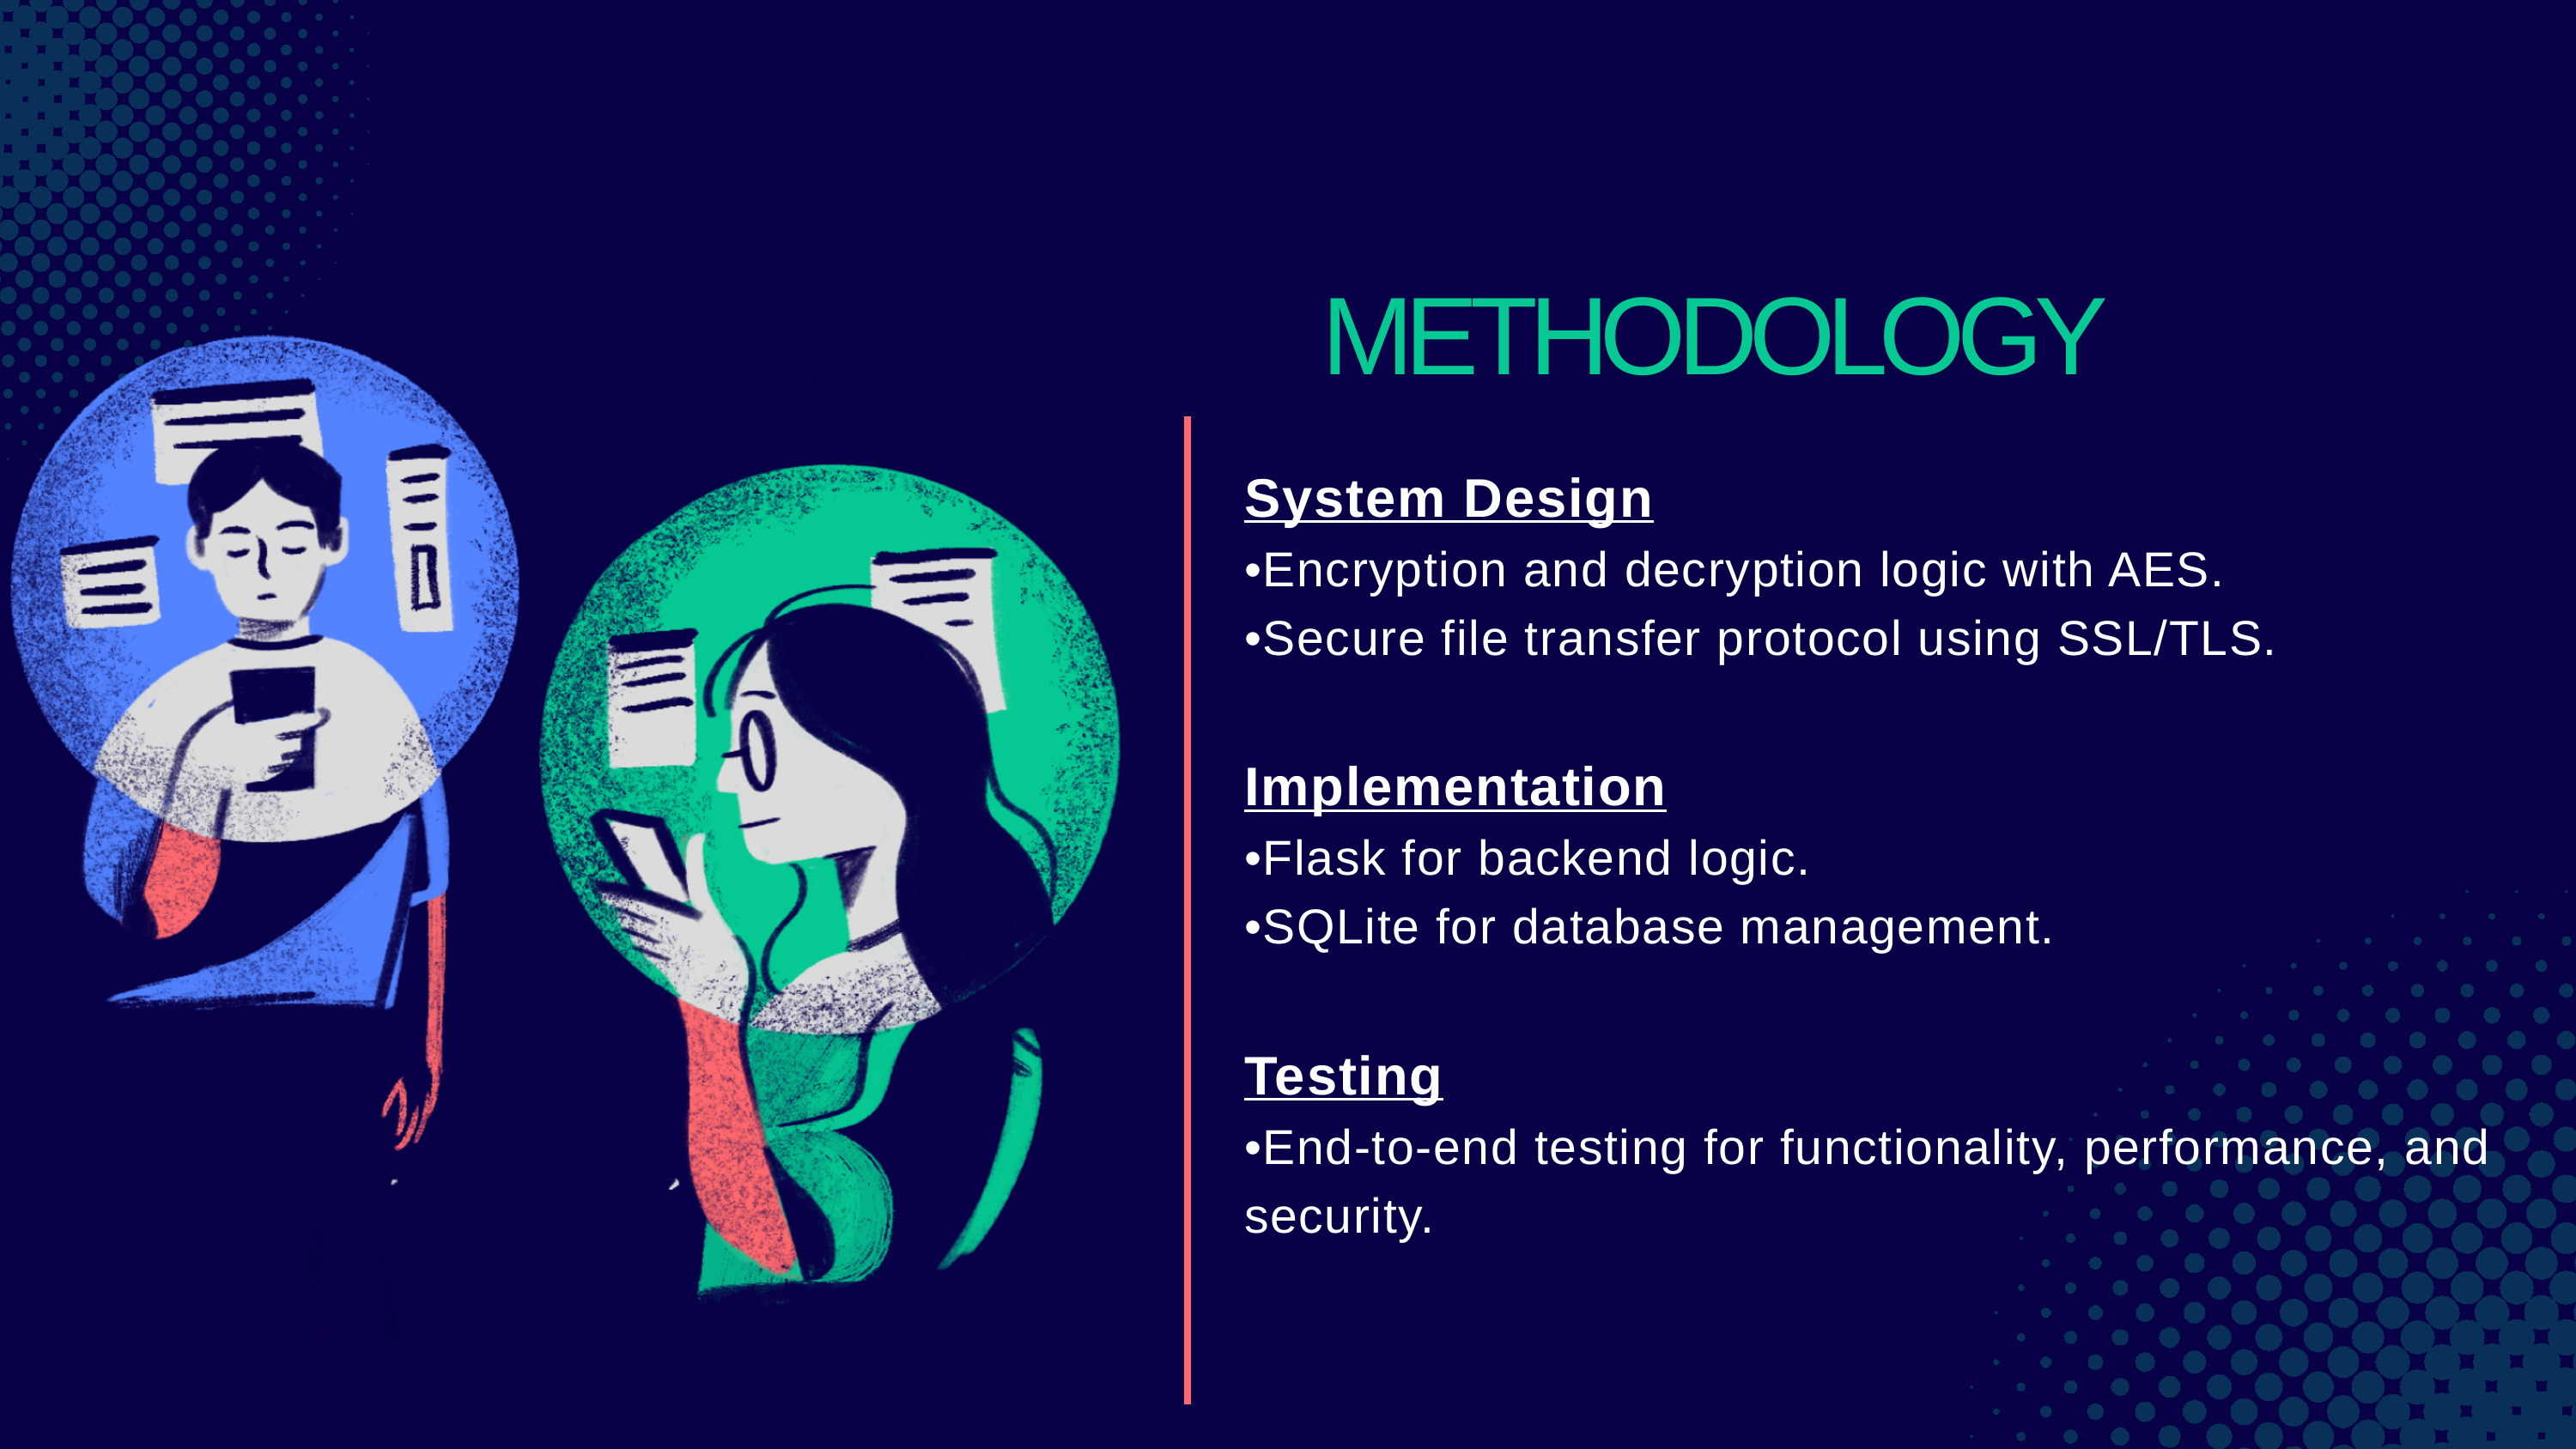

METHODOLOGY

System Design
•Encryption and decryption logic with AES.
•Secure file transfer protocol using SSL/TLS.

Implementation
•Flask for backend logic.
•SQLite for database management.

Testing
•End-to-end testing for functionality, performance, and security.